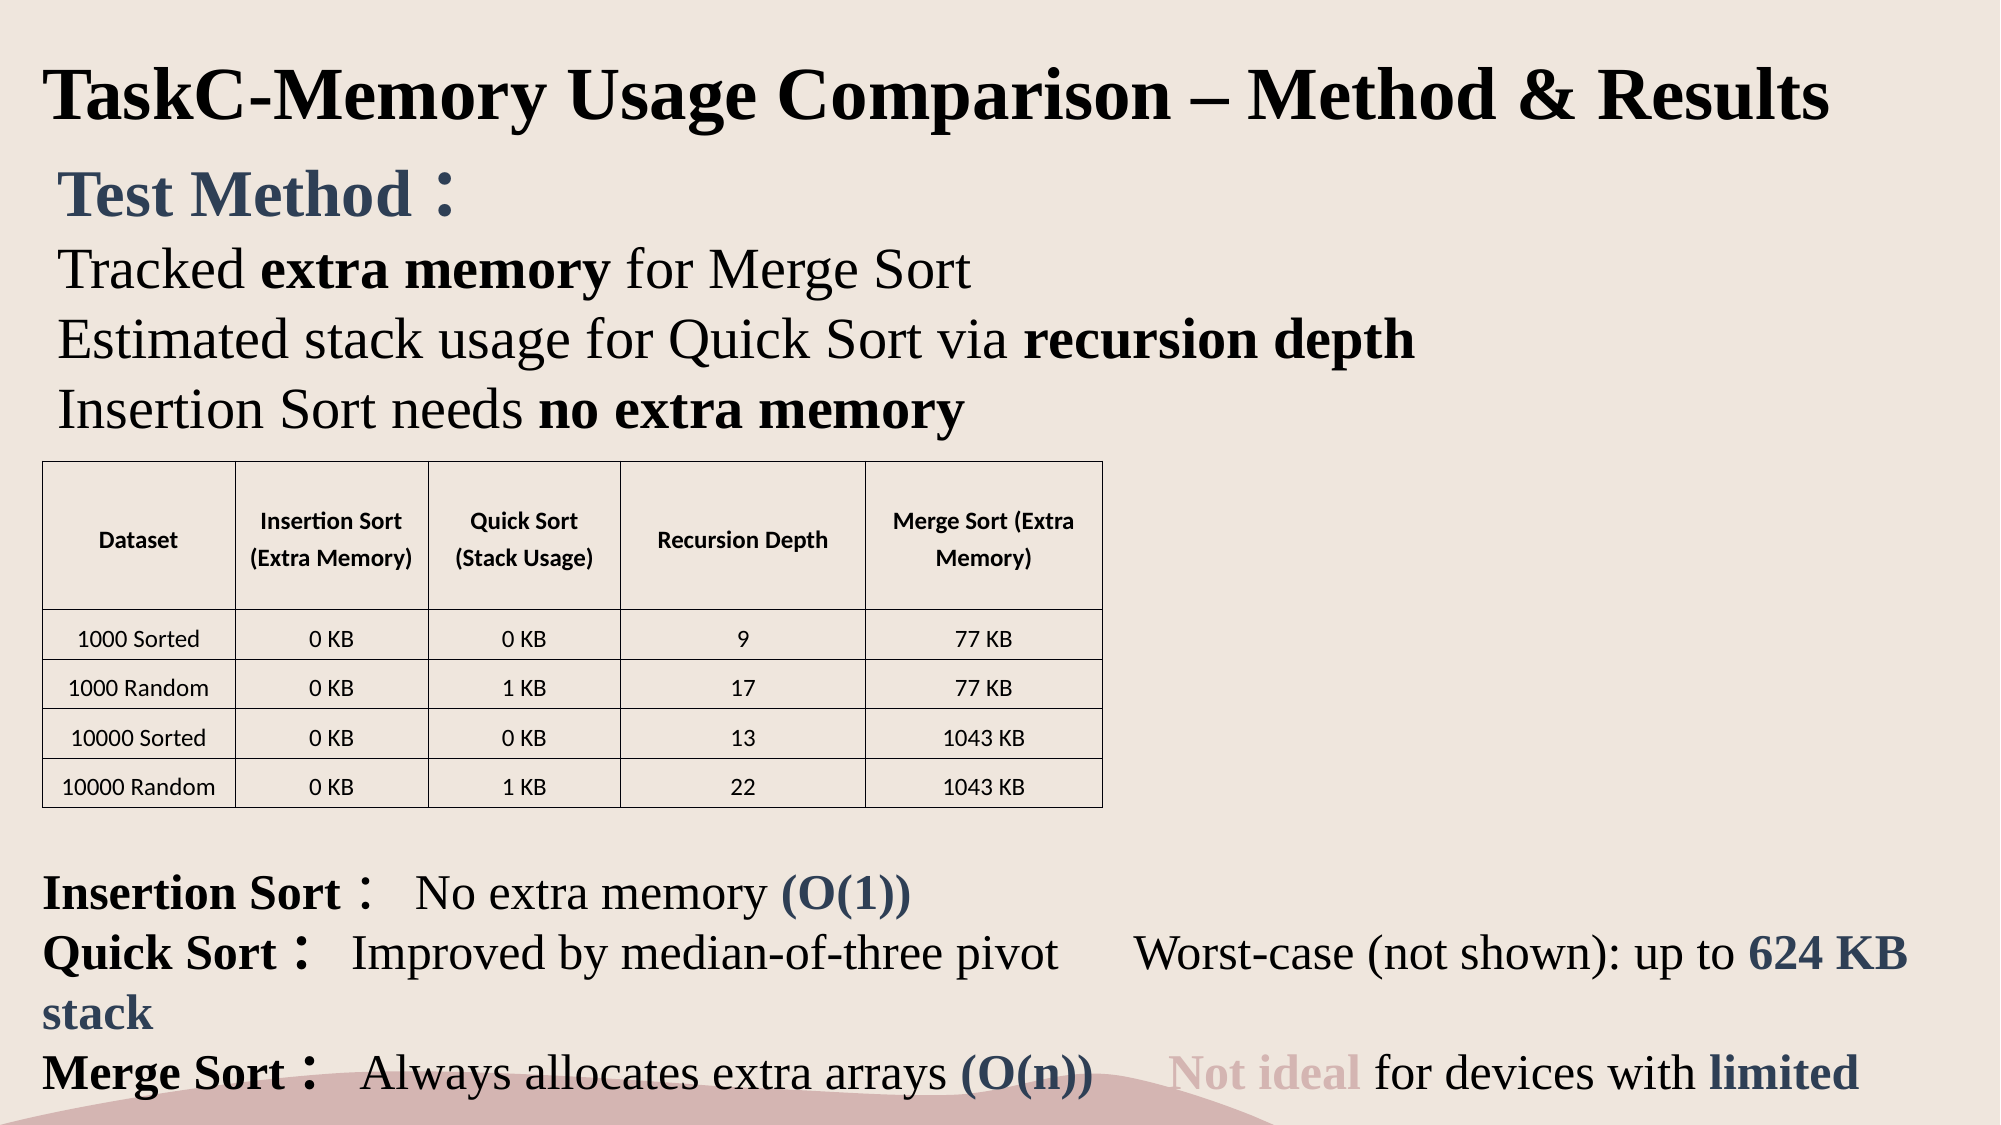

TaskC-Memory Usage Comparison – Method & Results
Test Method：
Tracked extra memory for Merge Sort
Estimated stack usage for Quick Sort via recursion depth
Insertion Sort needs no extra memory
| Dataset | Insertion Sort (Extra Memory) | Quick Sort (Stack Usage) | Recursion Depth | Merge Sort (Extra Memory) |
| --- | --- | --- | --- | --- |
| 1000 Sorted | 0 KB | 0 KB | 9 | 77 KB |
| 1000 Random | 0 KB | 1 KB | 17 | 77 KB |
| 10000 Sorted | 0 KB | 0 KB | 13 | 1043 KB |
| 10000 Random | 0 KB | 1 KB | 22 | 1043 KB |
Insertion Sort：No extra memory (O(1))
Quick Sort：Improved by median-of-three pivot　Worst-case (not shown): up to 624 KB stack
Merge Sort：Always allocates extra arrays (O(n))　Not ideal for devices with limited memory